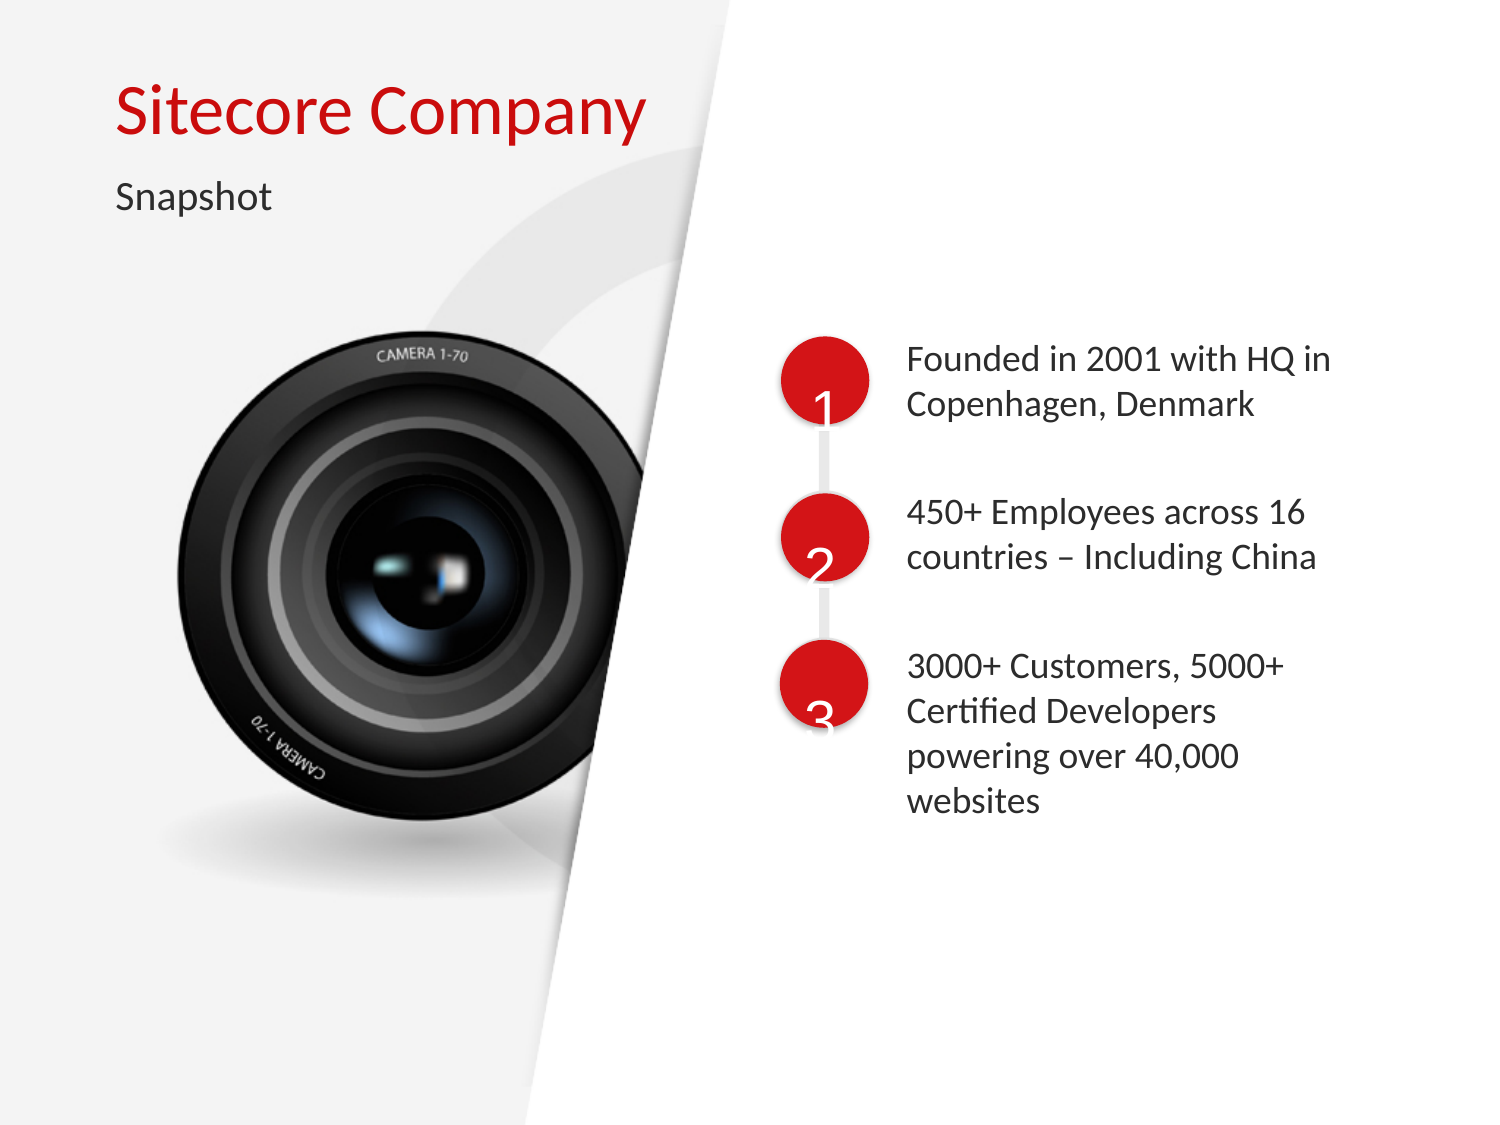

Sitecore Company
Snapshot
Founded in 2001 with HQ in Copenhagen, Denmark
2
450+ Employees across 16 countries – Including China

3
3000+ Customers, 5000+ Certified Developers powering over 40,000 websites